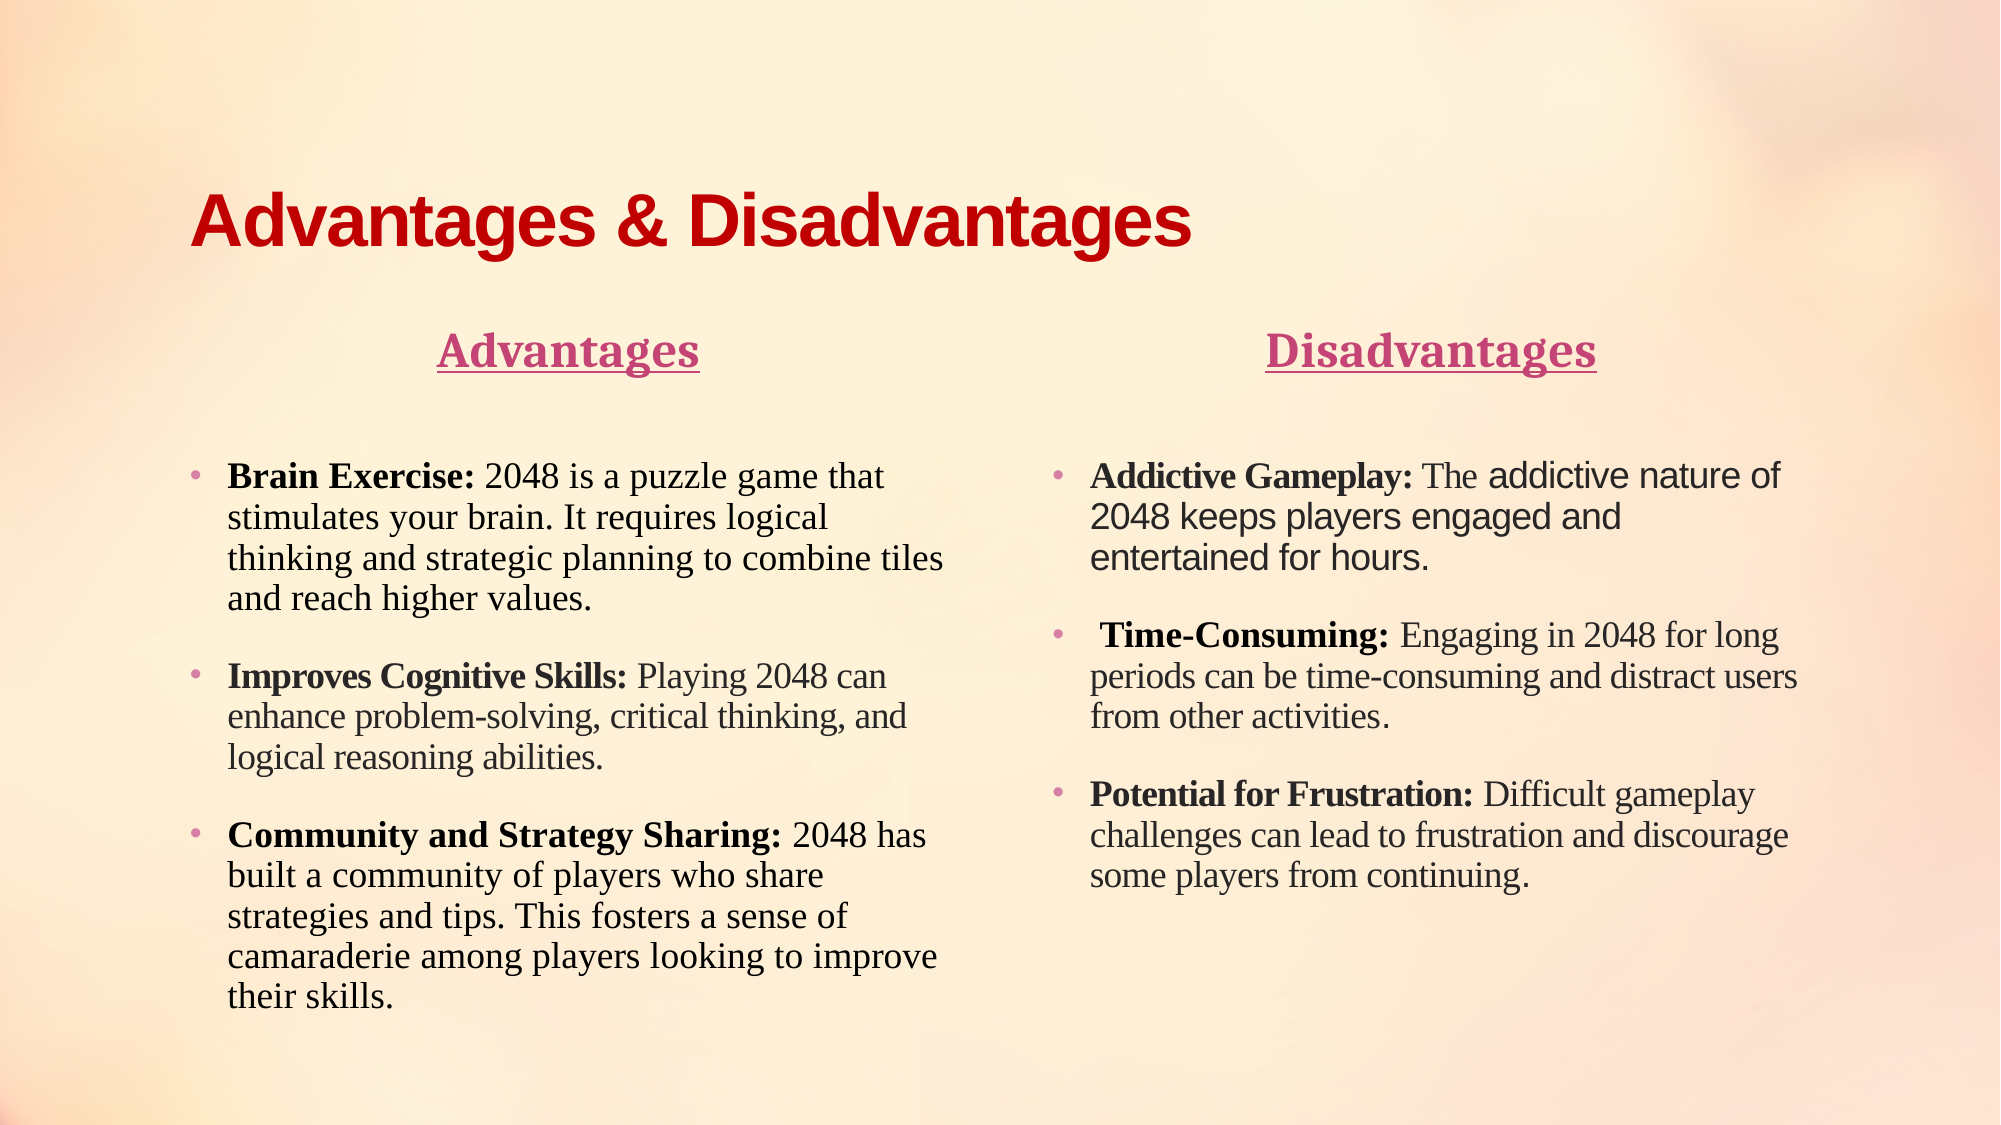

# Advantages & Disadvantages
Advantages
Disadvantages
Addictive Gameplay: The addictive nature of 2048 keeps players engaged and entertained for hours.
 Time-Consuming: Engaging in 2048 for long periods can be time-consuming and distract users from other activities.
Potential for Frustration: Difficult gameplay challenges can lead to frustration and discourage some players from continuing.

Brain Exercise: 2048 is a puzzle game that stimulates your brain. It requires logical thinking and strategic planning to combine tiles and reach higher values.
Improves Cognitive Skills: Playing 2048 can enhance problem-solving, critical thinking, and logical reasoning abilities.
Community and Strategy Sharing: 2048 has built a community of players who share strategies and tips. This fosters a sense of camaraderie among players looking to improve their skills.